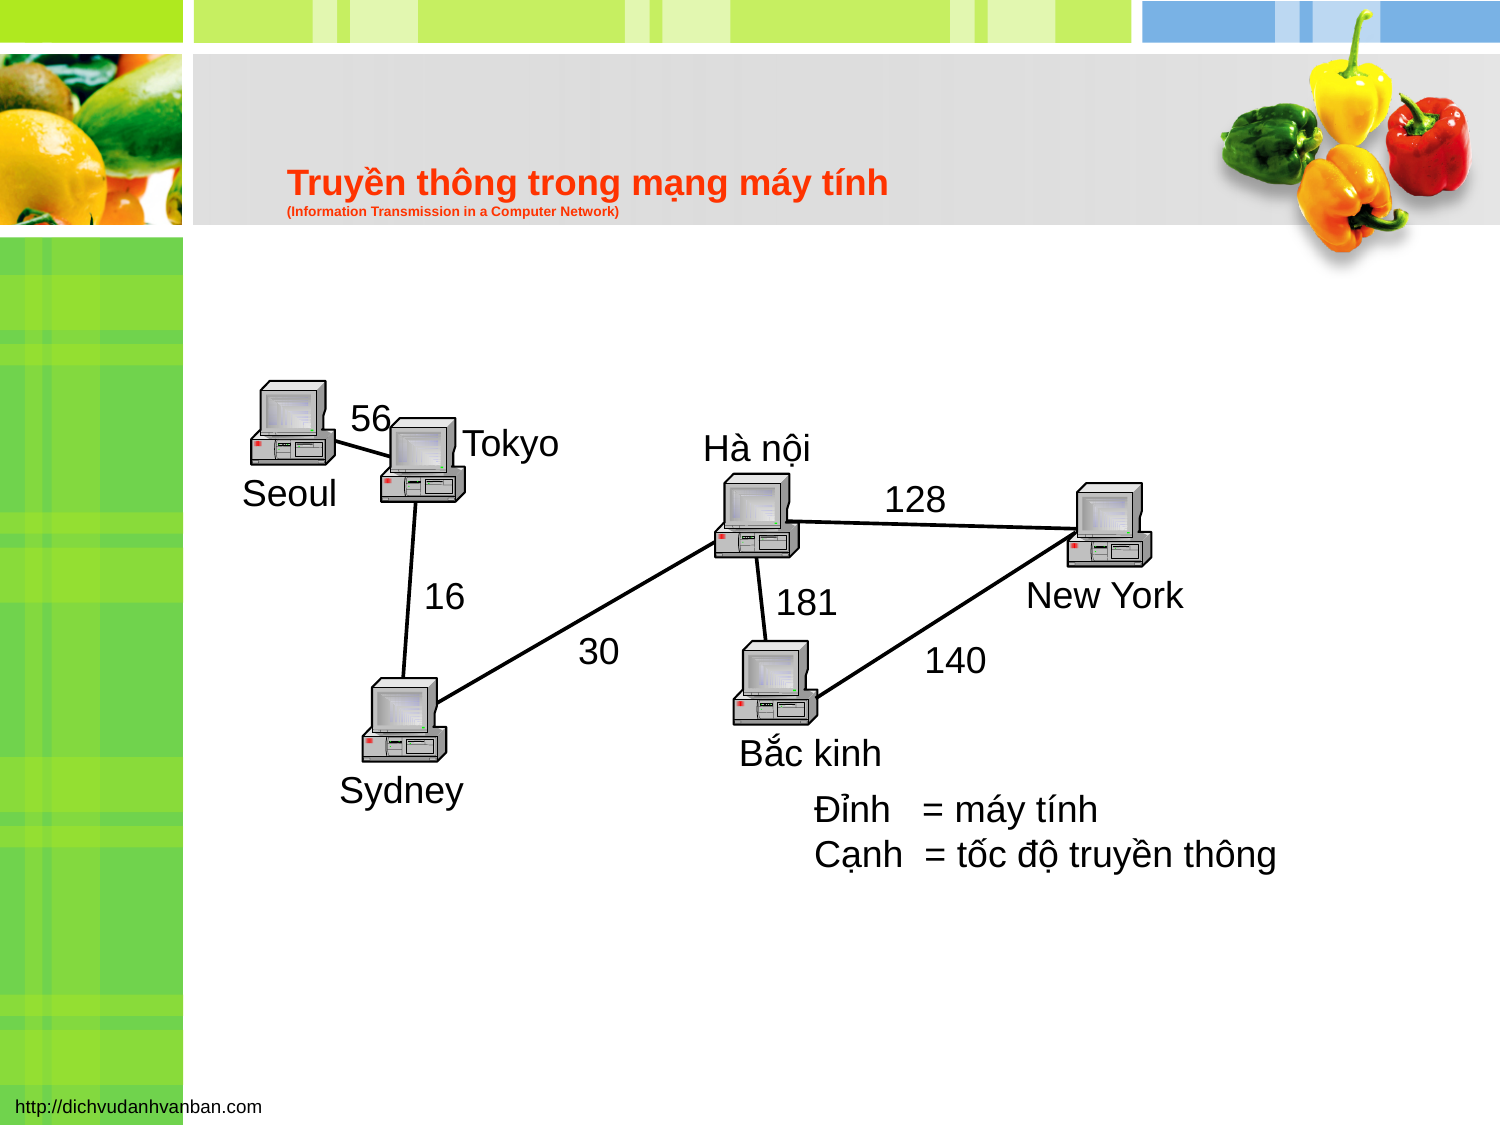

# Truyền thông trong mạng máy tính (Information Transmission in a Computer Network)

Sydney
56

Tokyo

Hà nội

128
Seoul

New York

16
181
30
140

Bắc kinh
Đỉnh   = máy tính
Cạnh  = tốc độ truyền thông
118